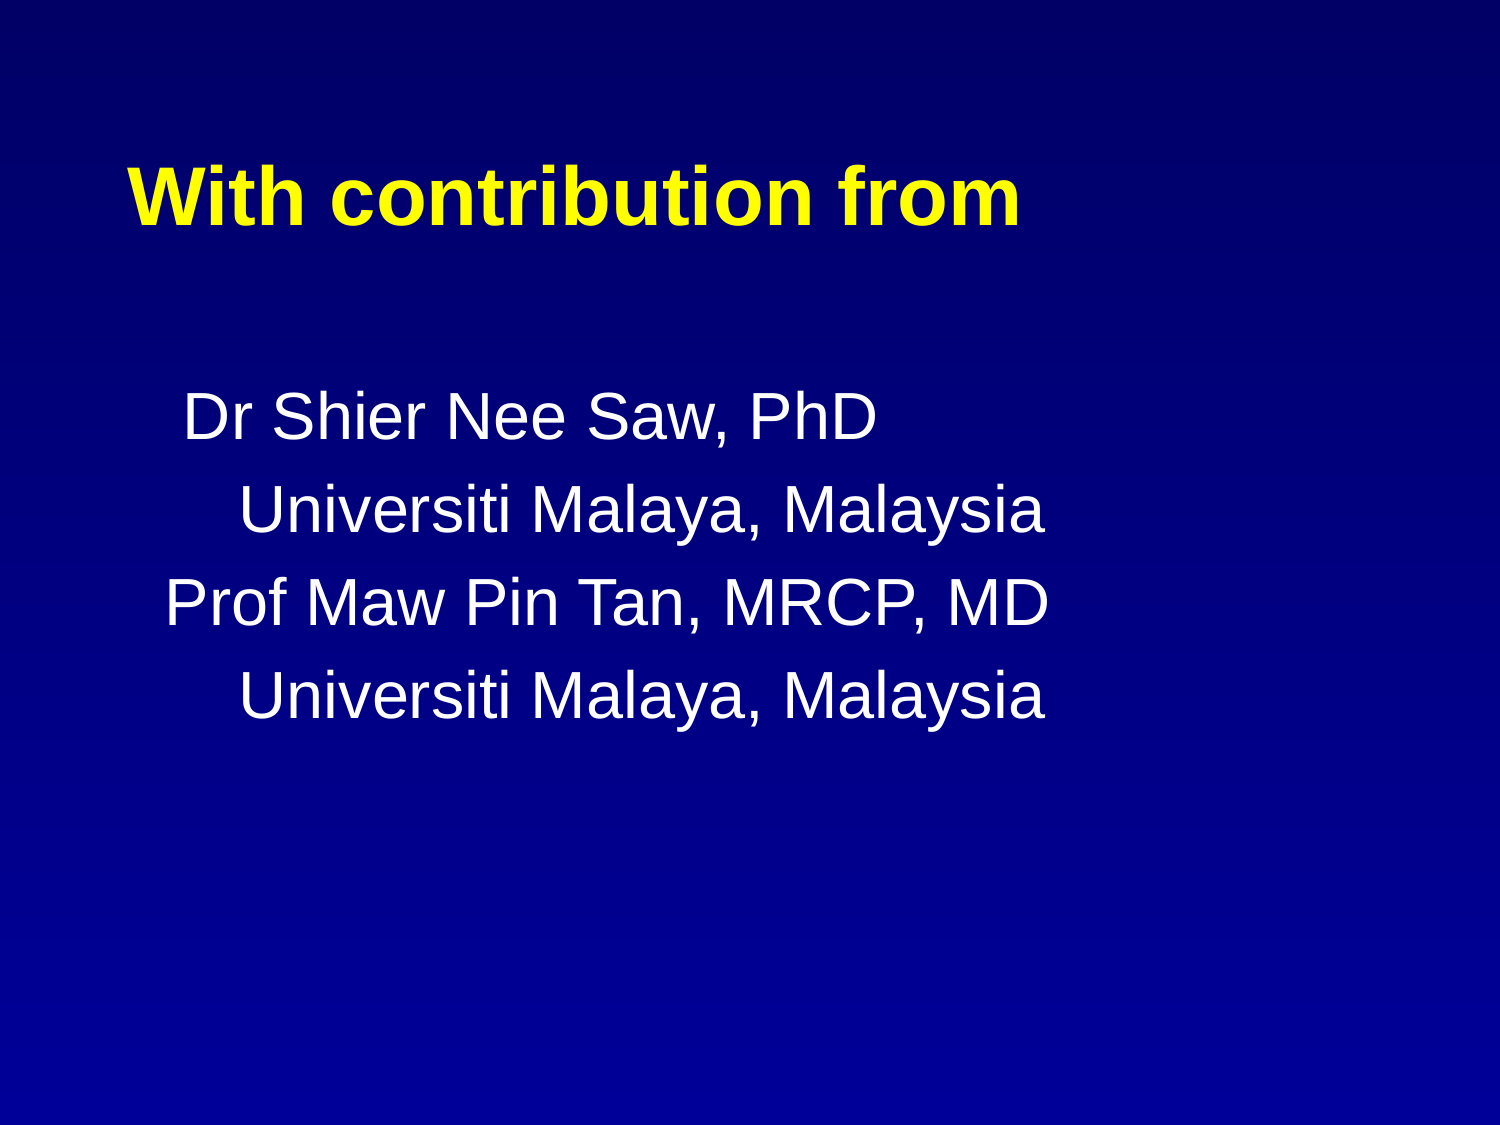

With contribution from

   Dr Shier Nee Saw, PhD
      Universiti Malaya, Malaysia
  Prof Maw Pin Tan, MRCP, MD
      Universiti Malaya, Malaysia